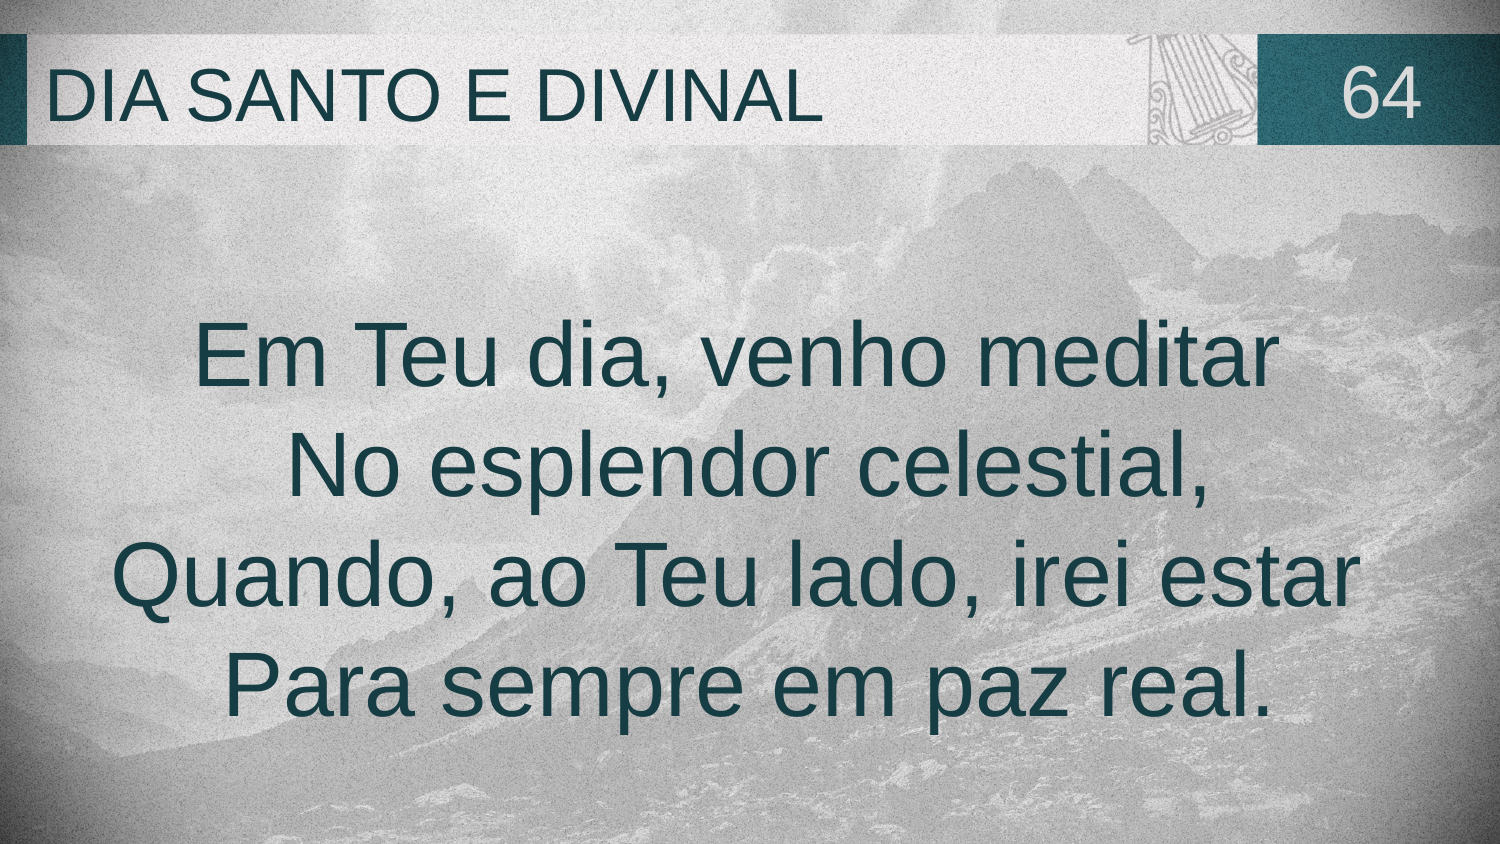

# DIA SANTO E DIVINAL
64
Em Teu dia, venho meditar
No esplendor celestial,
Quando, ao Teu lado, irei estar
Para sempre em paz real.